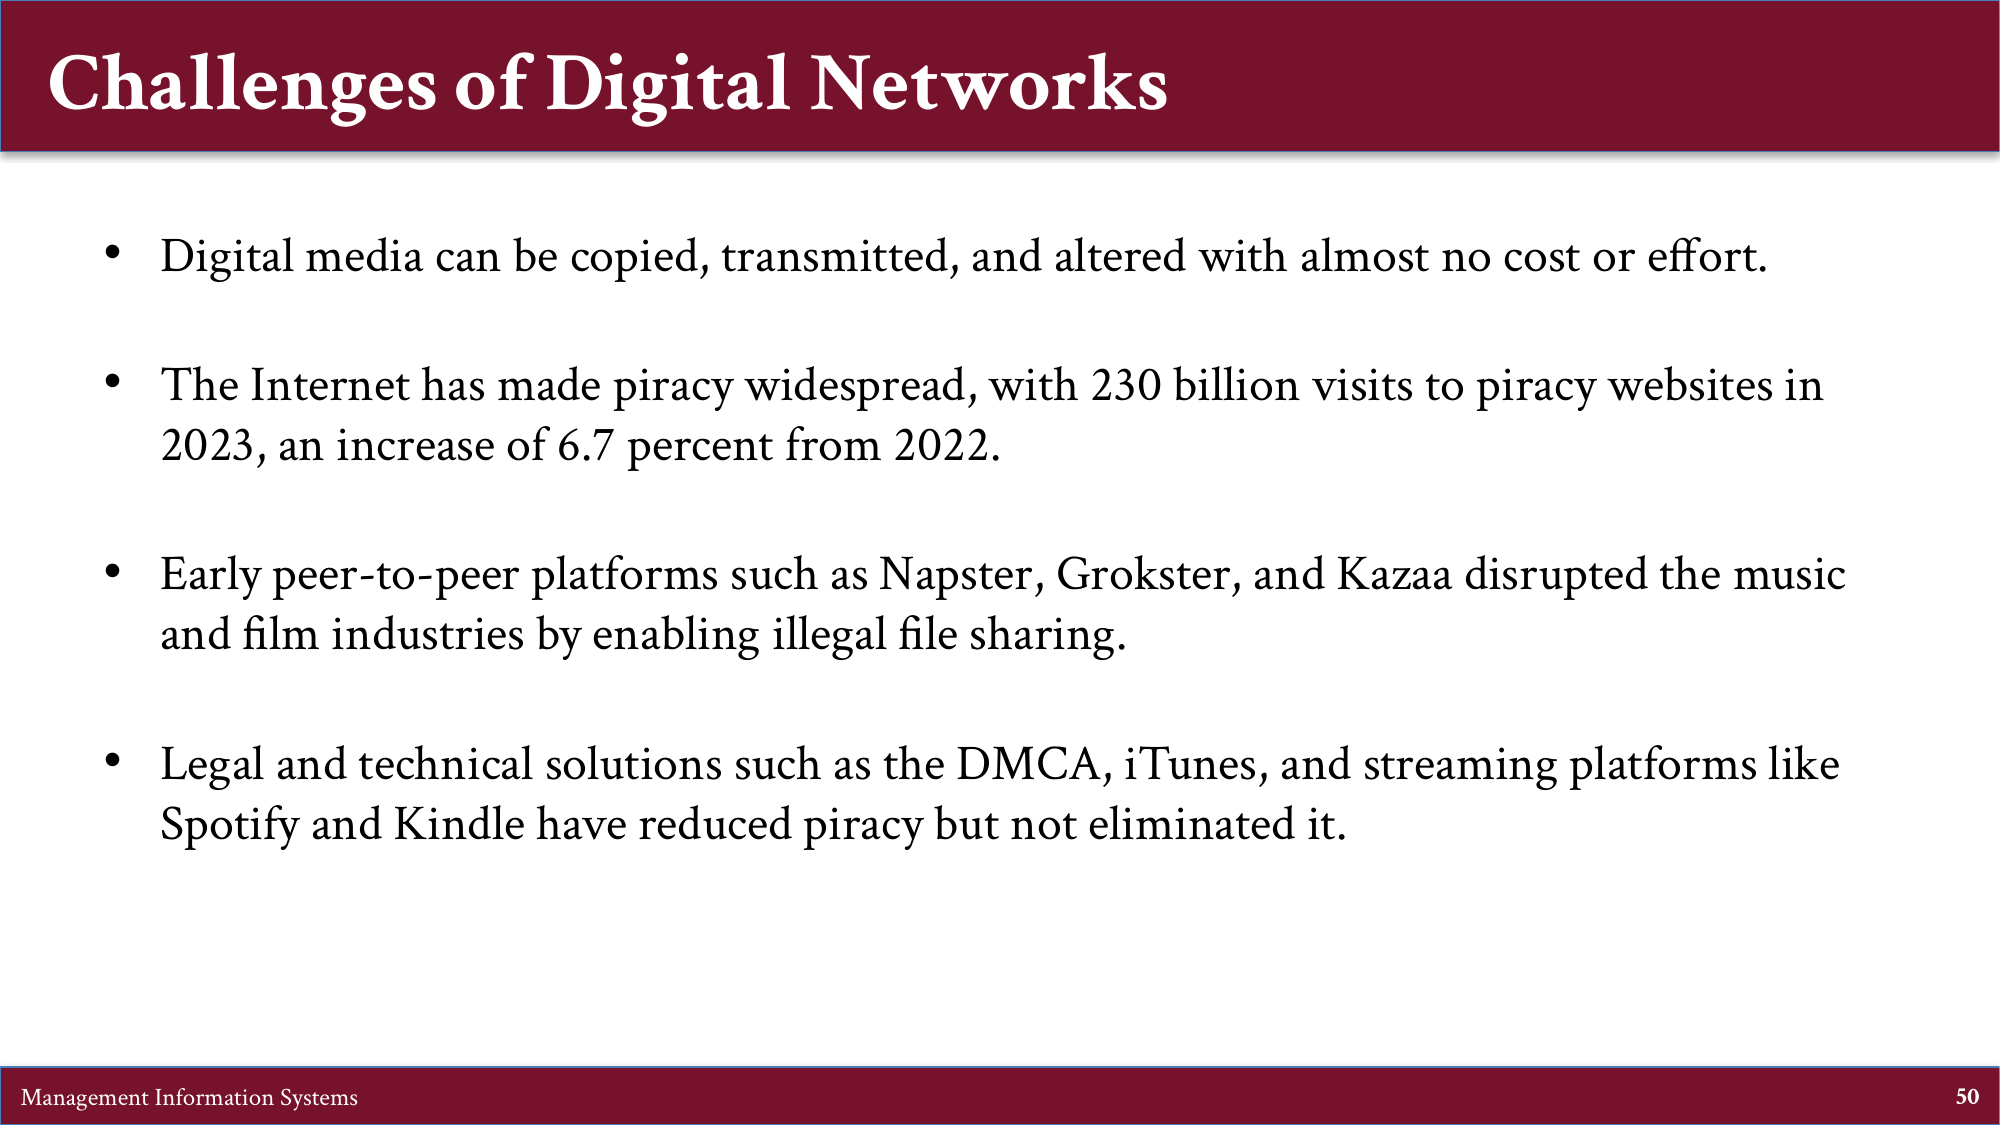

# Challenges of Digital Networks
Digital media can be copied, transmitted, and altered with almost no cost or effort.

The Internet has made piracy widespread, with 230 billion visits to piracy websites in 2023, an increase of 6.7 percent from 2022.

Early peer-to-peer platforms such as Napster, Grokster, and Kazaa disrupted the music and film industries by enabling illegal file sharing.

Legal and technical solutions such as the DMCA, iTunes, and streaming platforms like Spotify and Kindle have reduced piracy but not eliminated it.

 Management Information Systems
50